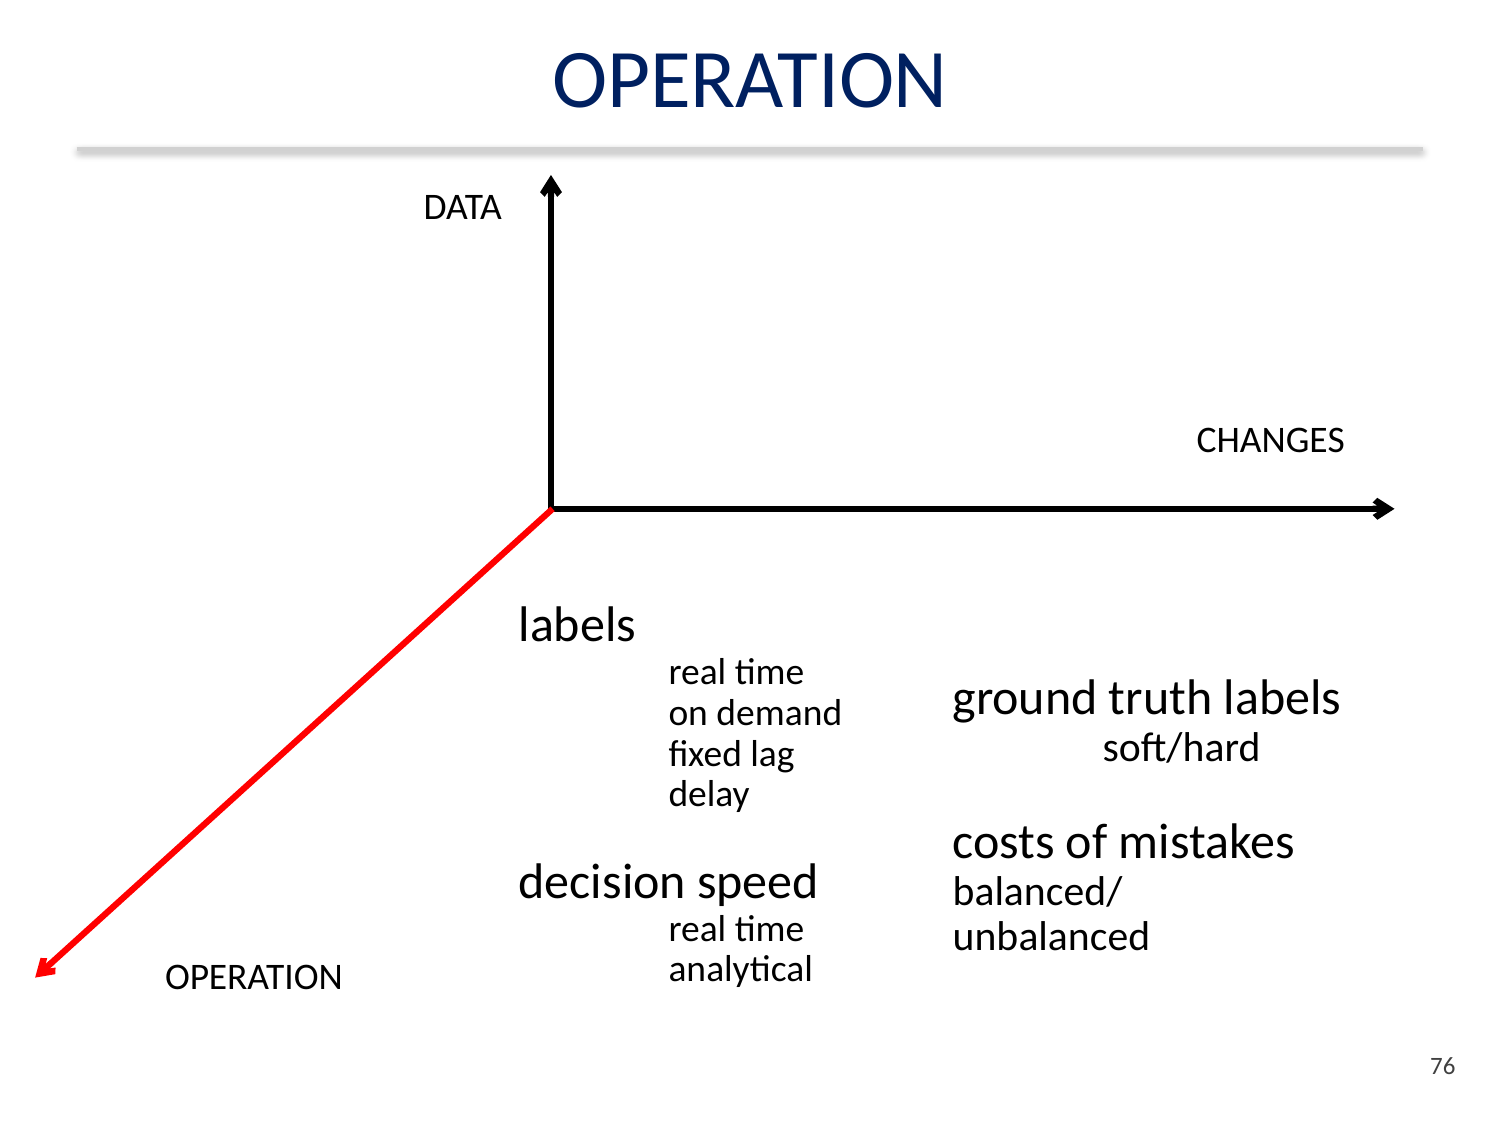

# OPERATION
DATA
CHANGES
labels
	real time
	on demand
	fixed lag
	delay

decision speed
	real time
	analytical

ground truth labels
	soft/hard

costs of mistakes 	balanced/	unbalanced
OPERATION
76